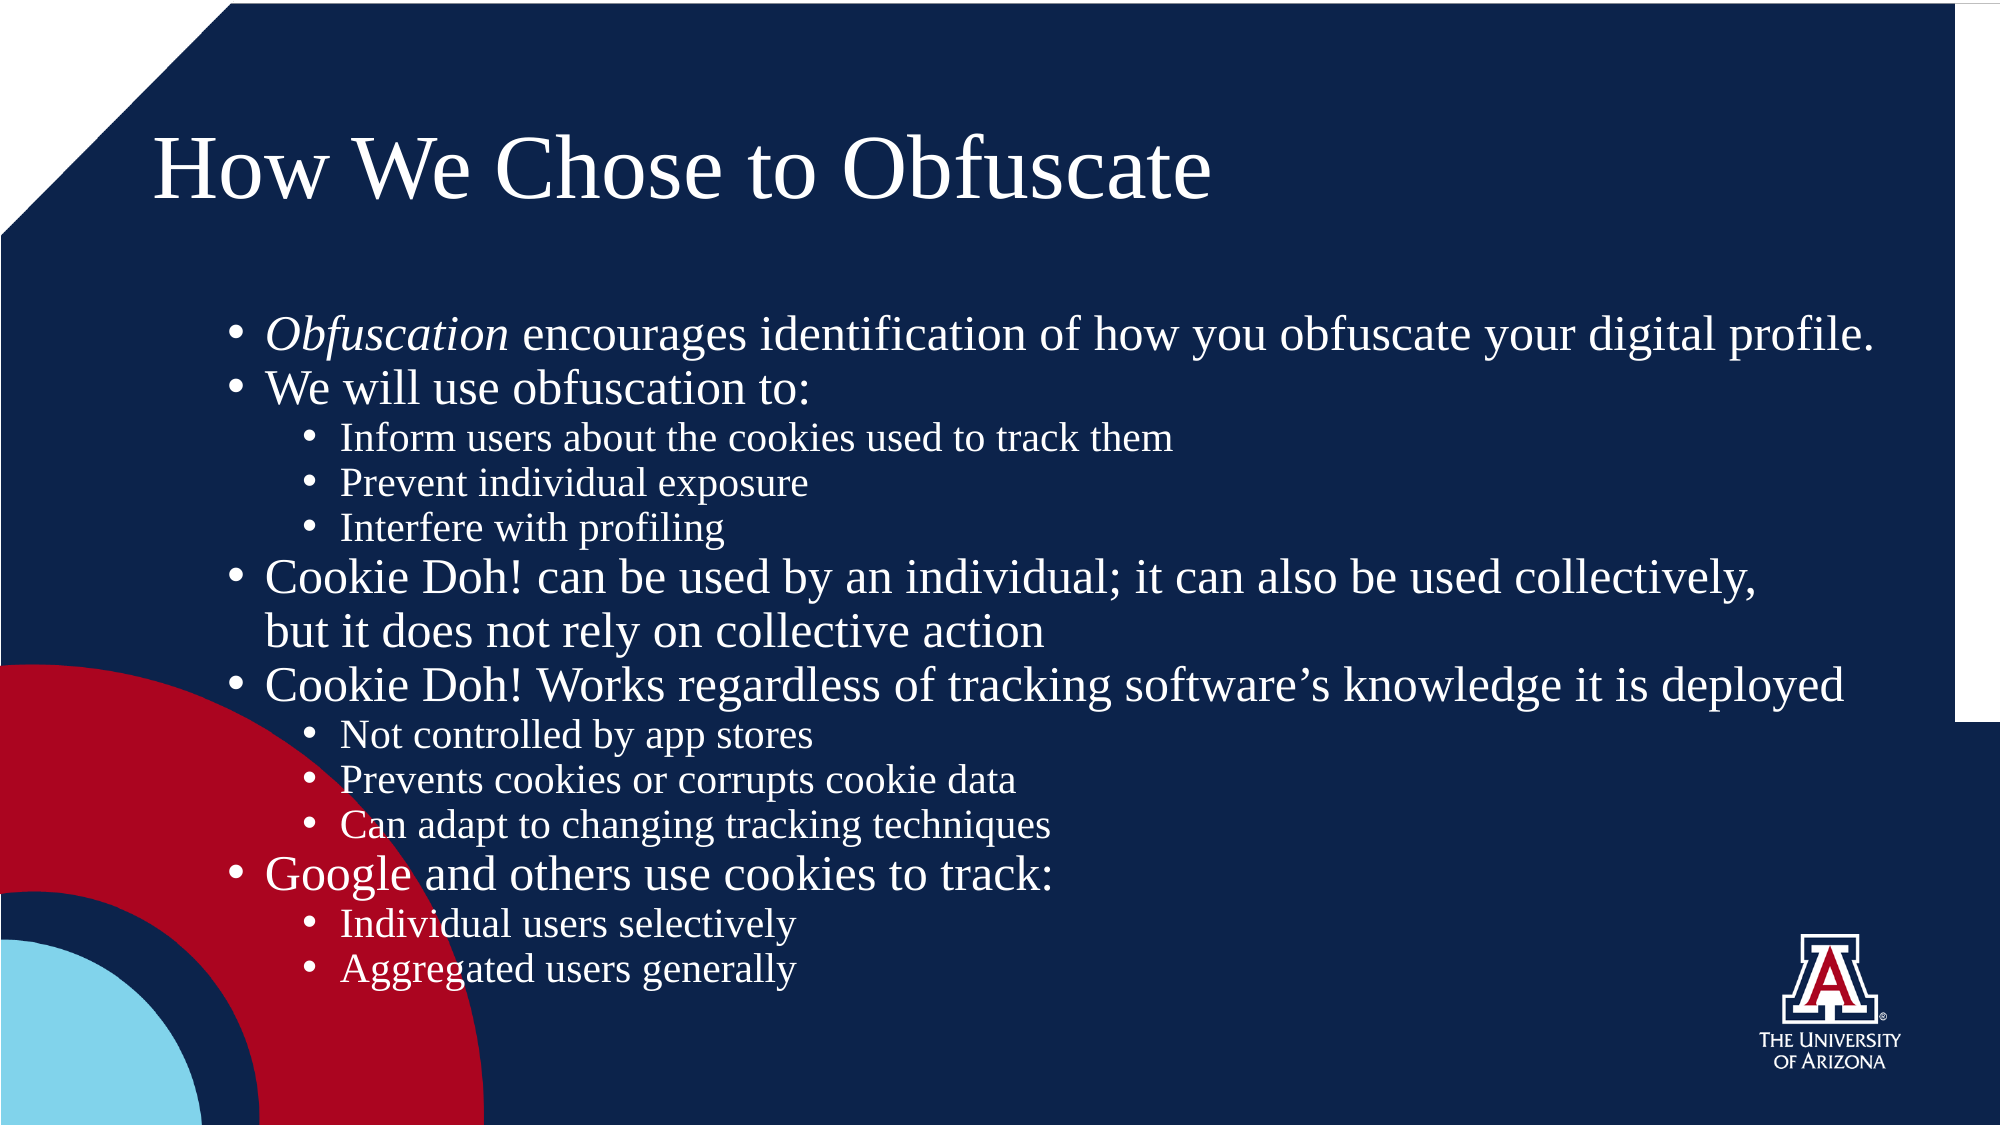

# How We Chose to Obfuscate
Obfuscation encourages identification of how you obfuscate your digital profile.
We will use obfuscation to:
Inform users about the cookies used to track them
Prevent individual exposure
Interfere with profiling
Cookie Doh! can be used by an individual; it can also be used collectively,
but it does not rely on collective action
Cookie Doh! Works regardless of tracking software’s knowledge it is deployed
Not controlled by app stores
Prevents cookies or corrupts cookie data
Can adapt to changing tracking techniques
Google and others use cookies to track:
Individual users selectively
Aggregated users generally